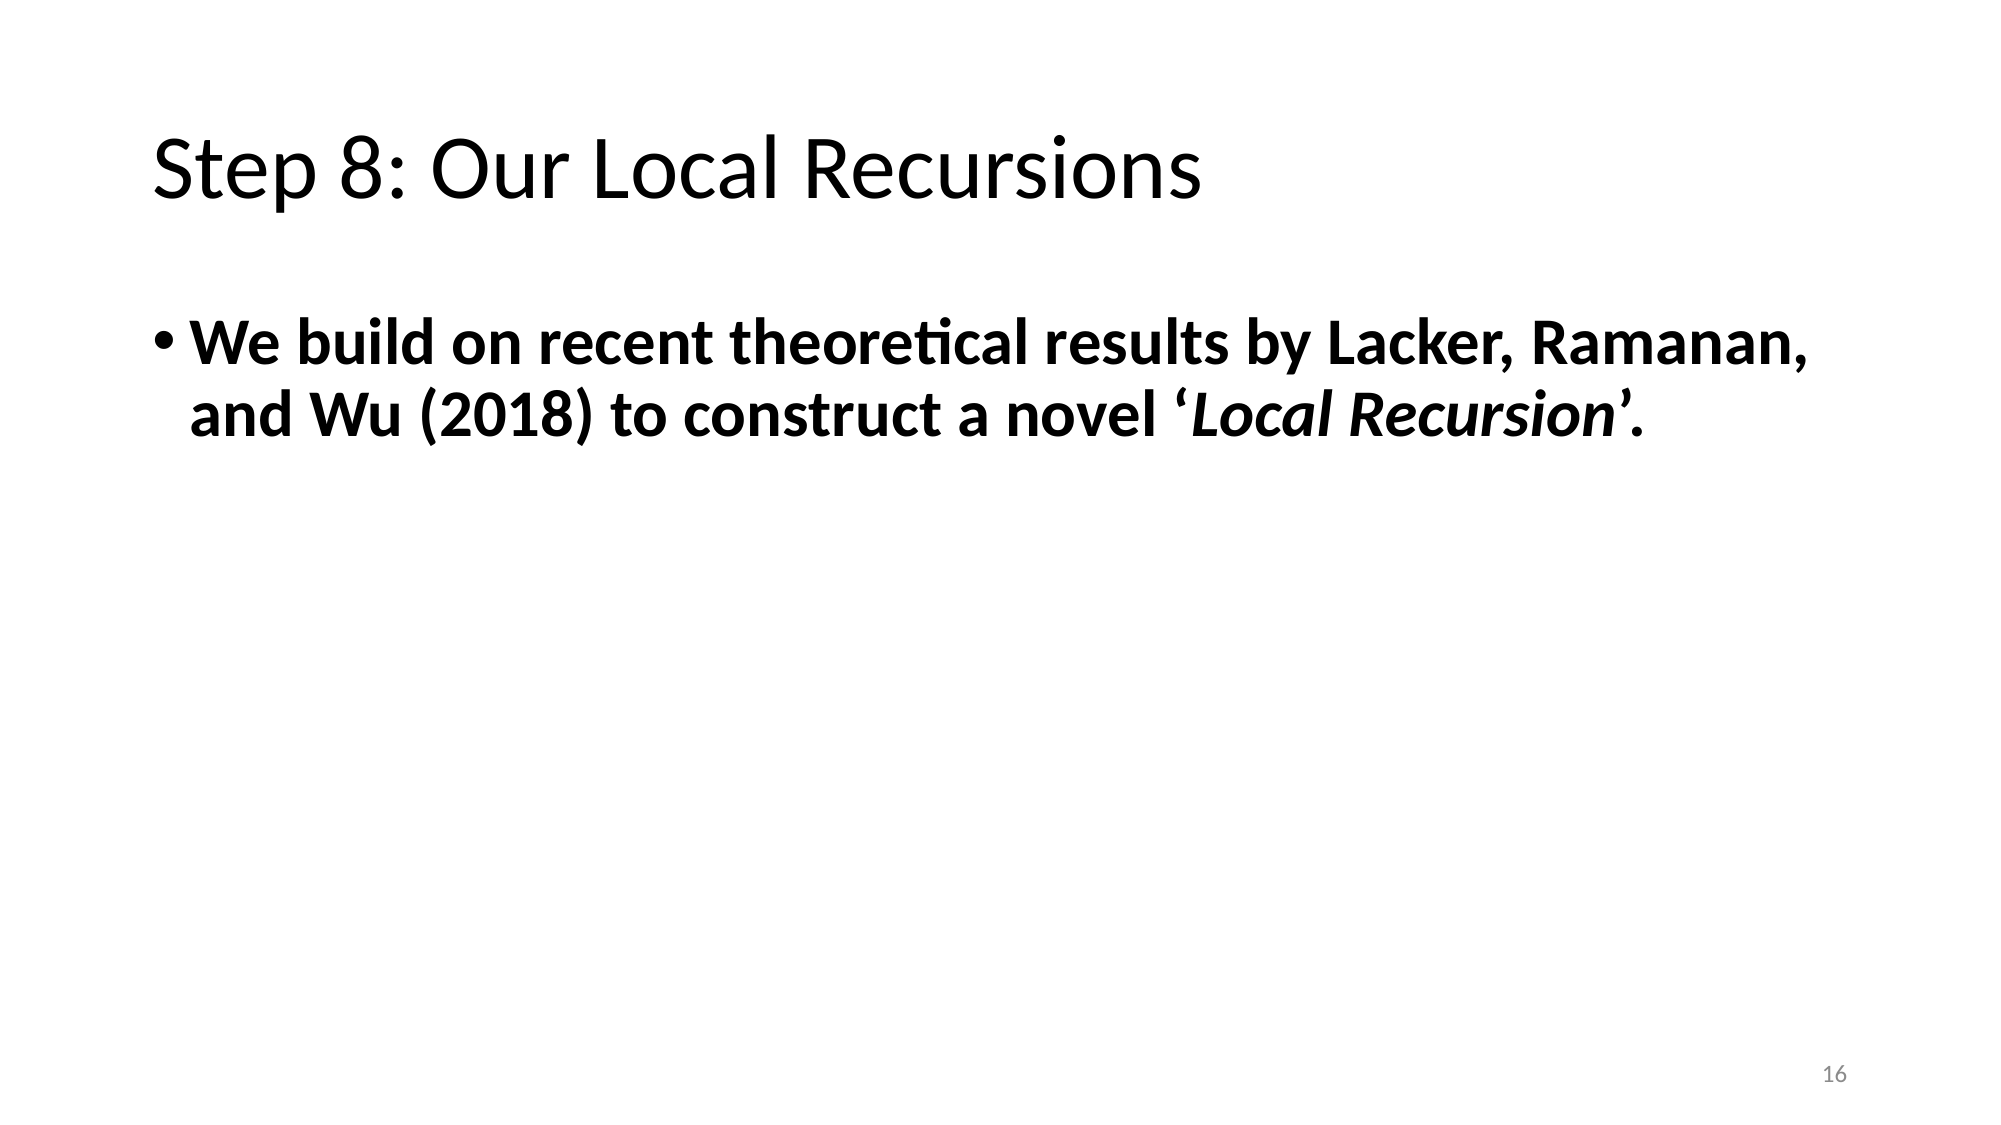

# Step 8: Our Local Recursions
We build on recent theoretical results by Lacker, Ramanan, and Wu (2018) to construct a novel ‘Local Recursion’.
16